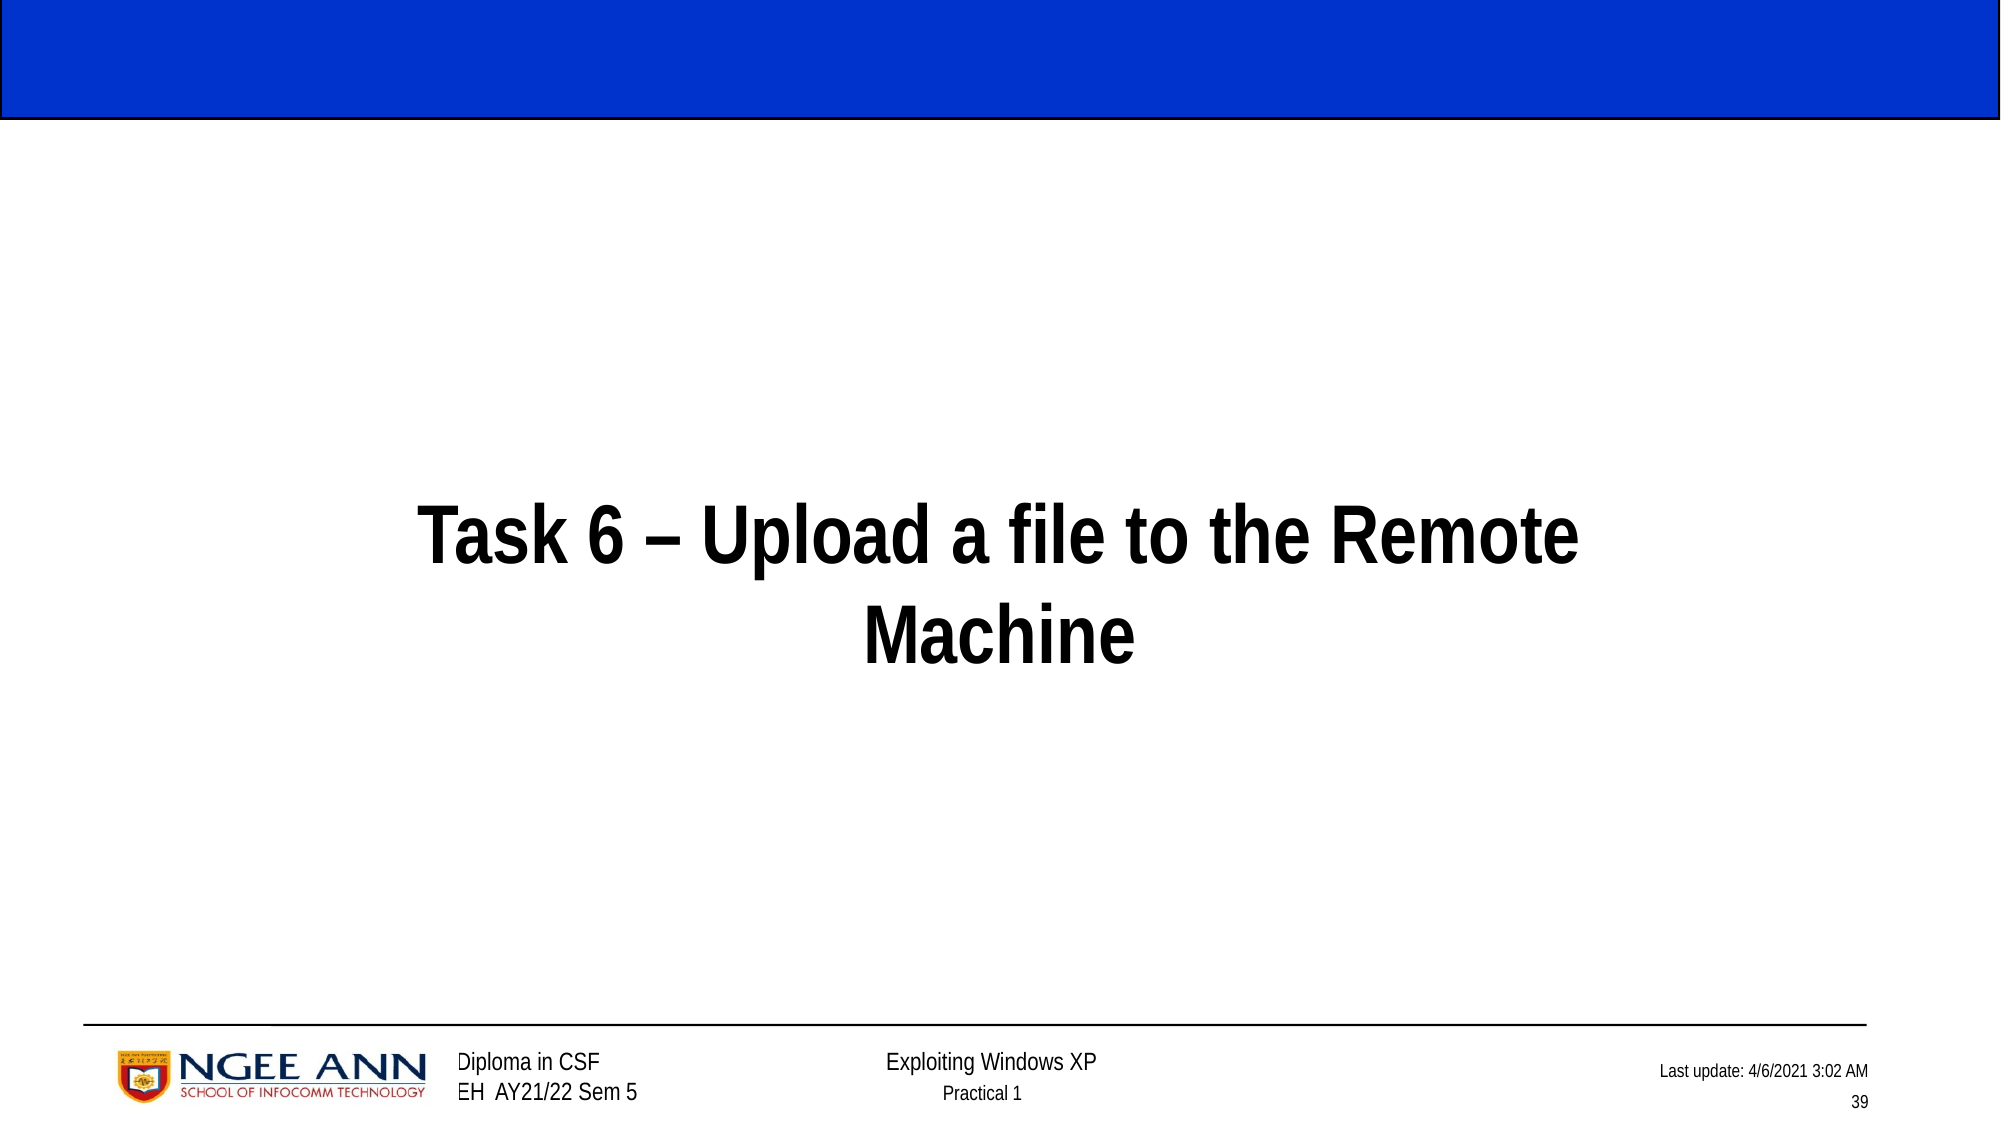

Task 6 – Upload a file to the Remote Machine